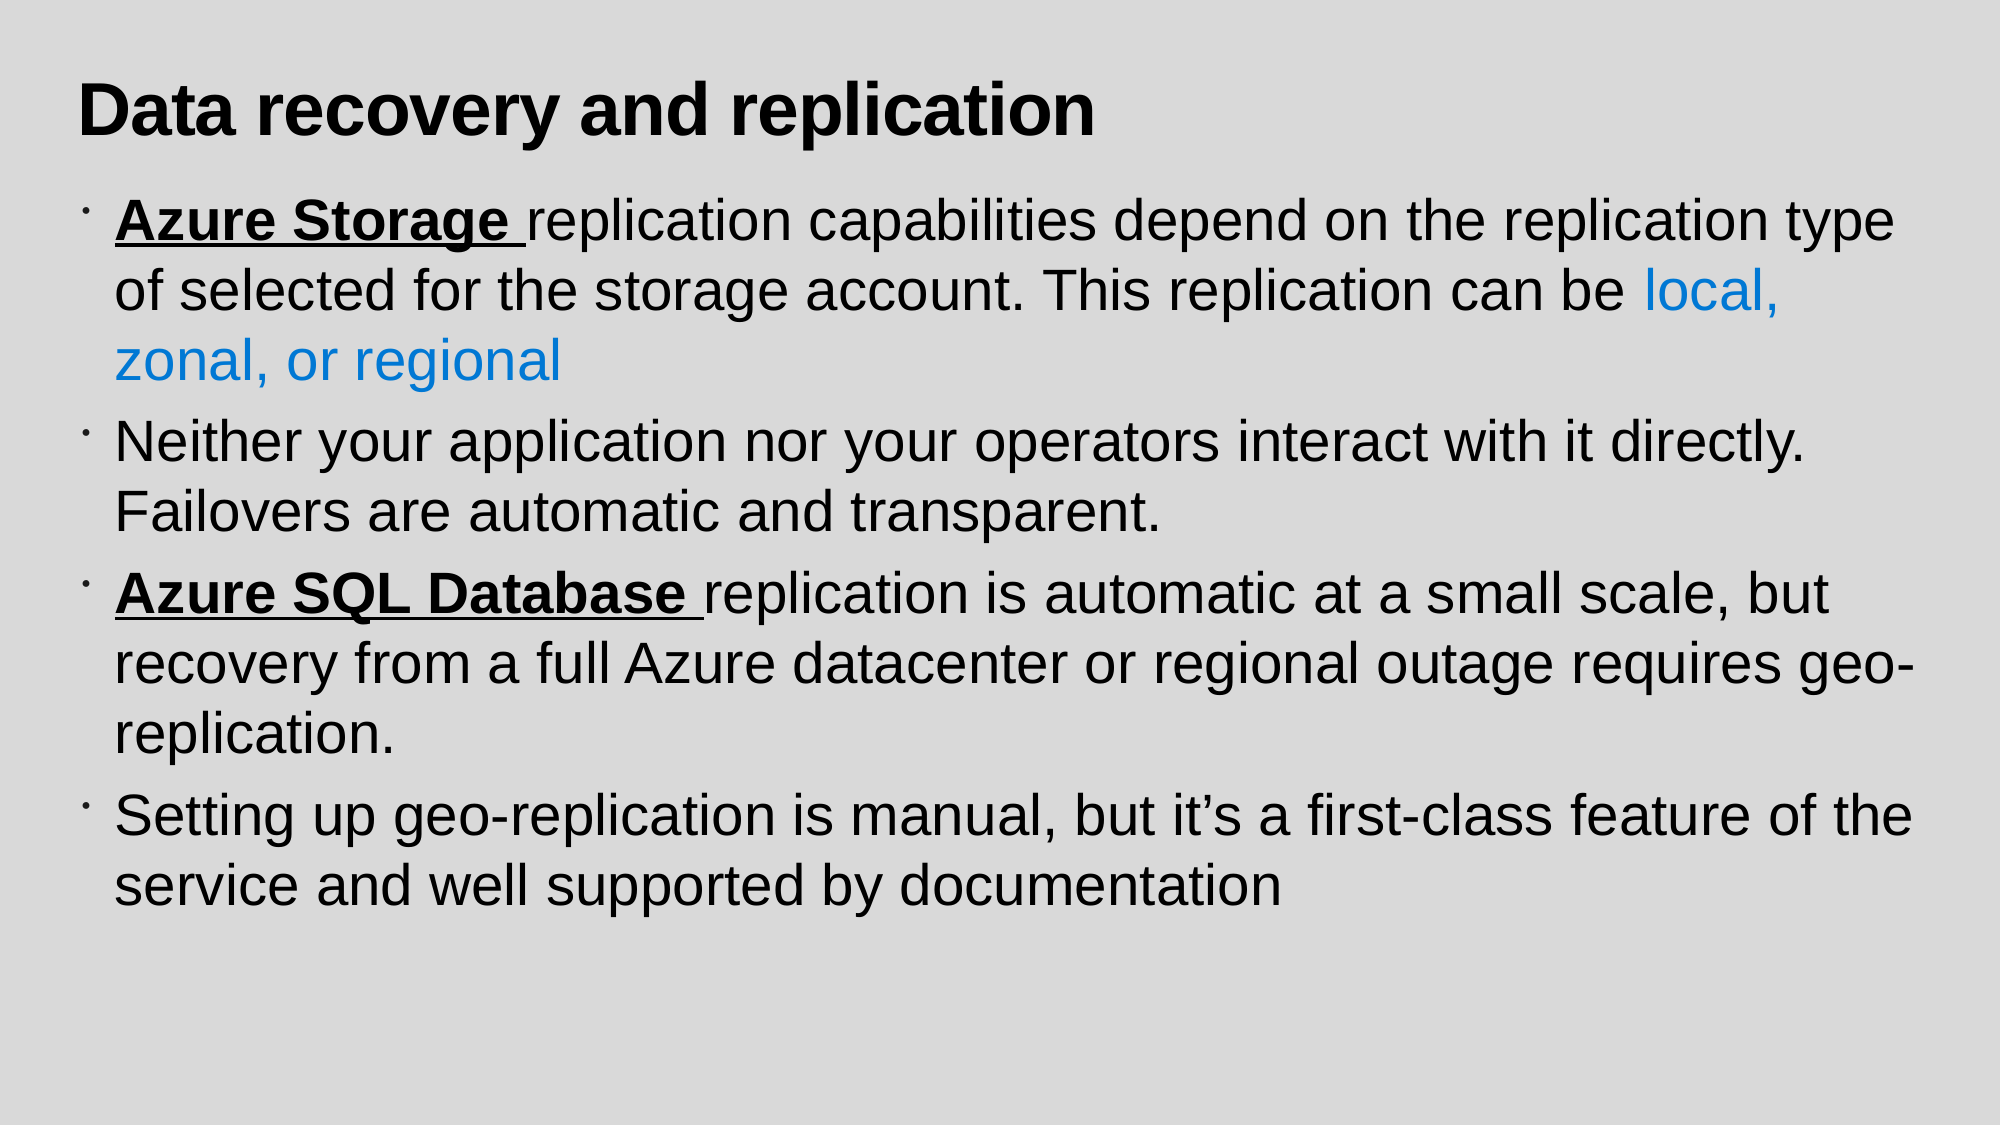

# Data recovery and replication
Azure Storage replication capabilities depend on the replication type of selected for the storage account. This replication can be local, zonal, or regional
Neither your application nor your operators interact with it directly. Failovers are automatic and transparent.
Azure SQL Database replication is automatic at a small scale, but recovery from a full Azure datacenter or regional outage requires geo-replication.
Setting up geo-replication is manual, but it’s a first-class feature of the service and well supported by documentation